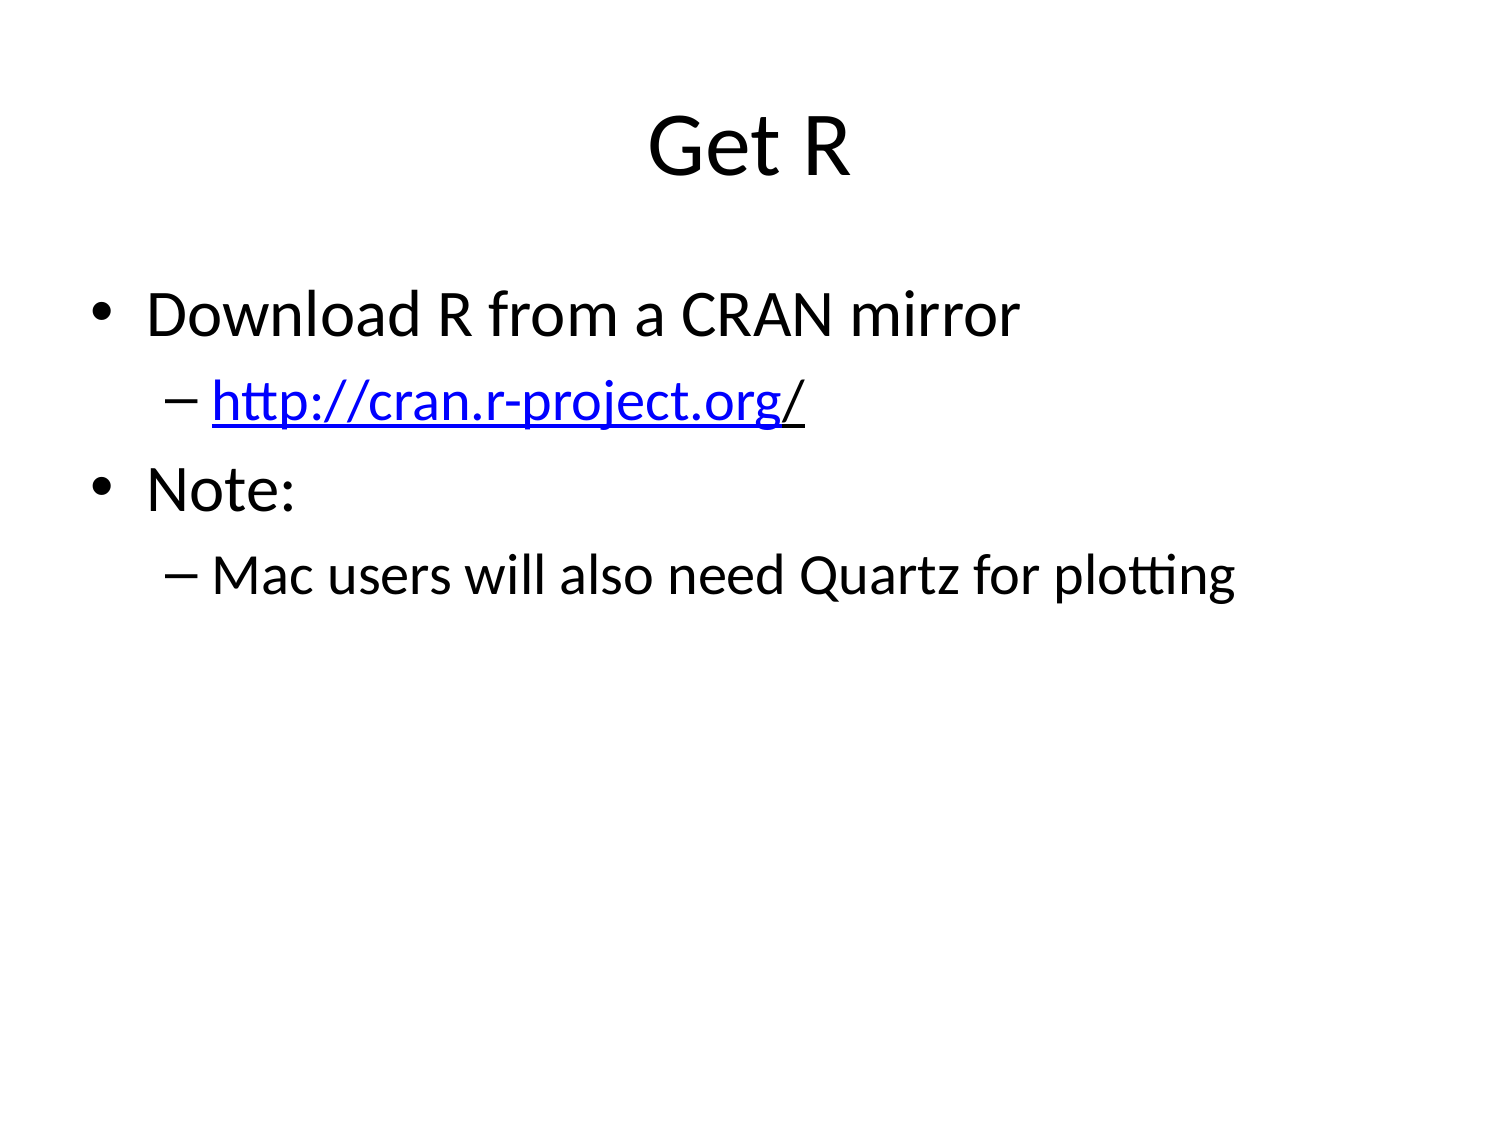

# Get R
Download R from a CRAN mirror
http://cran.r-project.org/
Note:
Mac users will also need Quartz for plotting